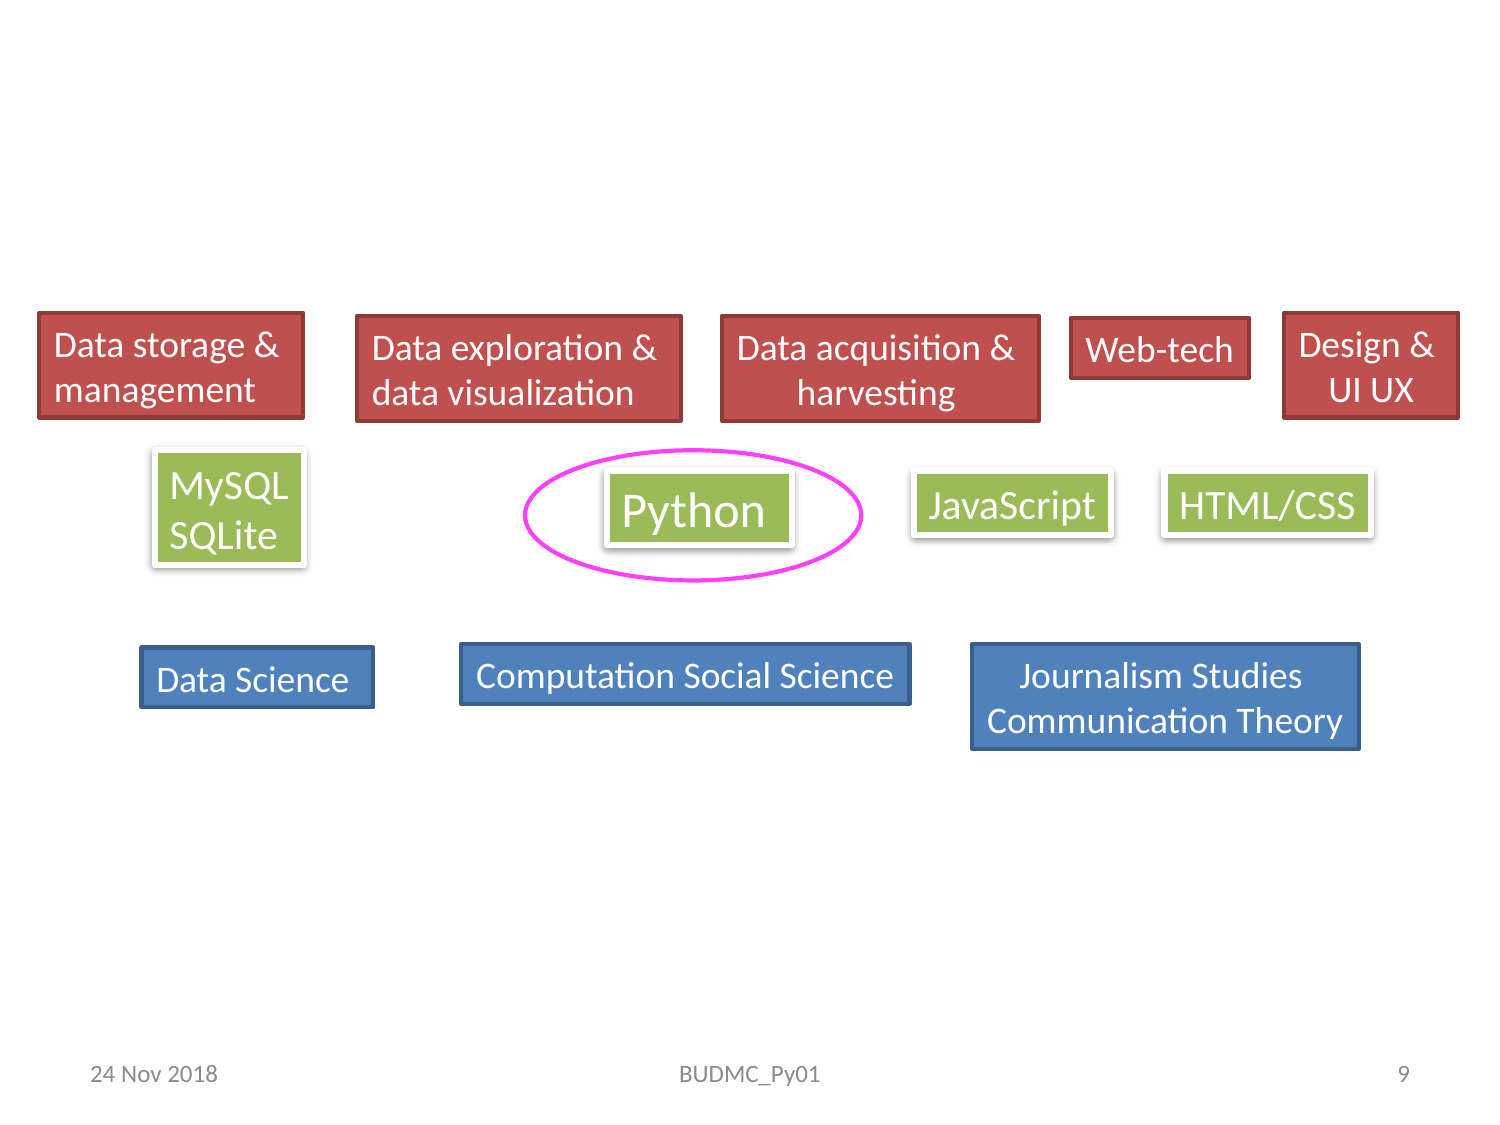

Data storage &
management
Design &
UI UX
Data exploration &
data visualization
Data acquisition &
harvesting
Web-tech
MySQL
SQLite

Python
JavaScript
HTML/CSS
Computation Social Science
Journalism Studies
Communication Theory
Data Science
24 Nov 2018
BUDMC_Py01
9